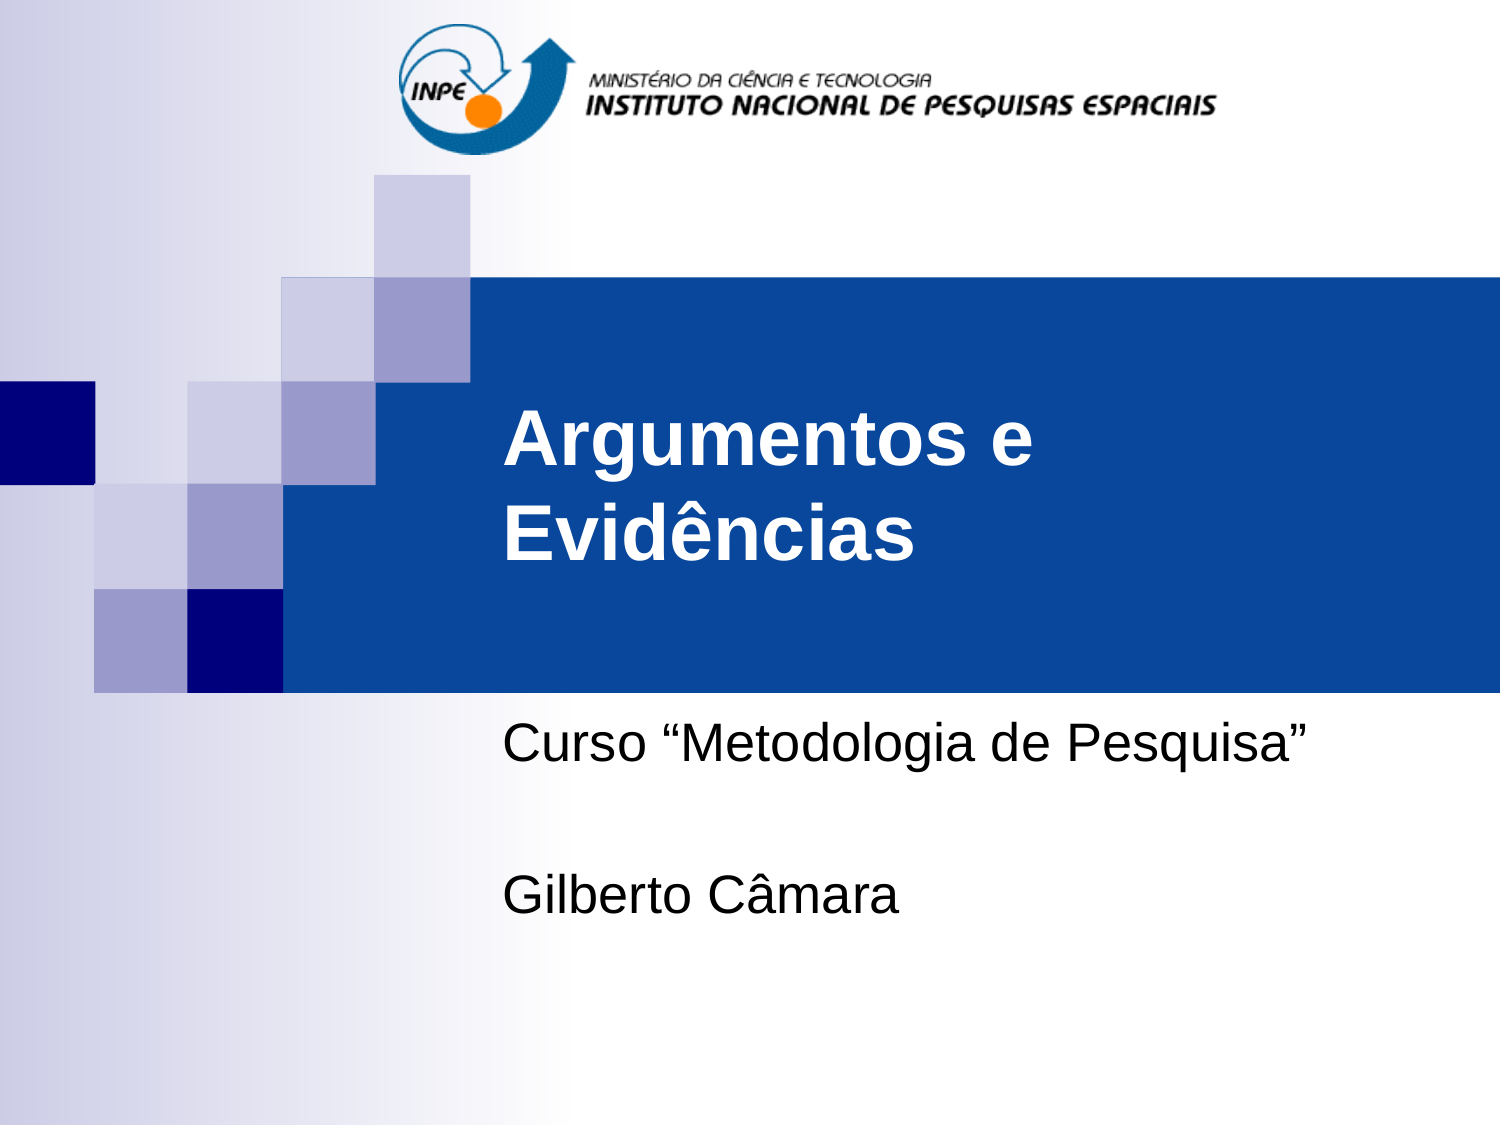

# Argumentos e Evidências
Curso “Metodologia de Pesquisa”

Gilberto Câmara